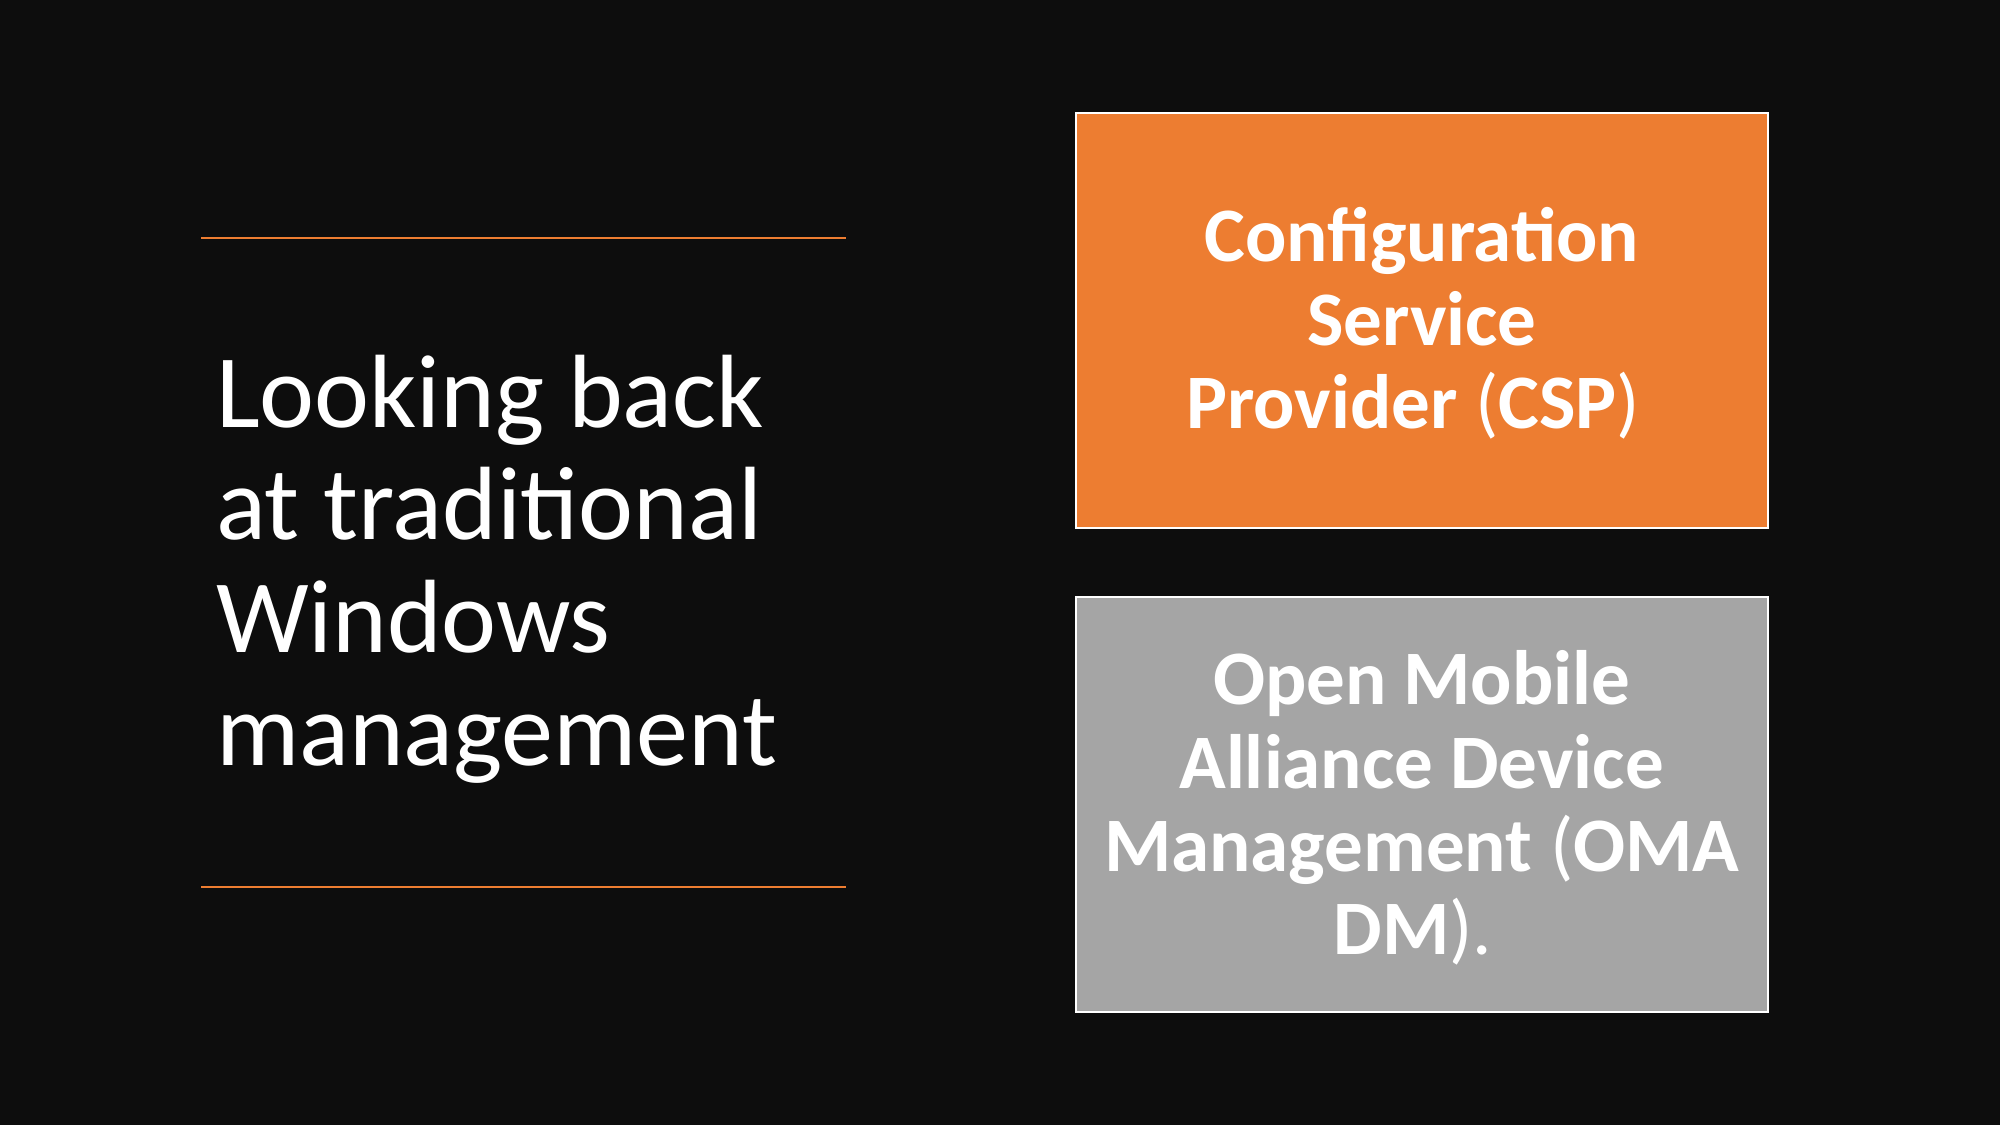

Configuration Service Provider (CSP)
Open Mobile Alliance Device Management (OMA DM).
# Looking back at traditional Windows management